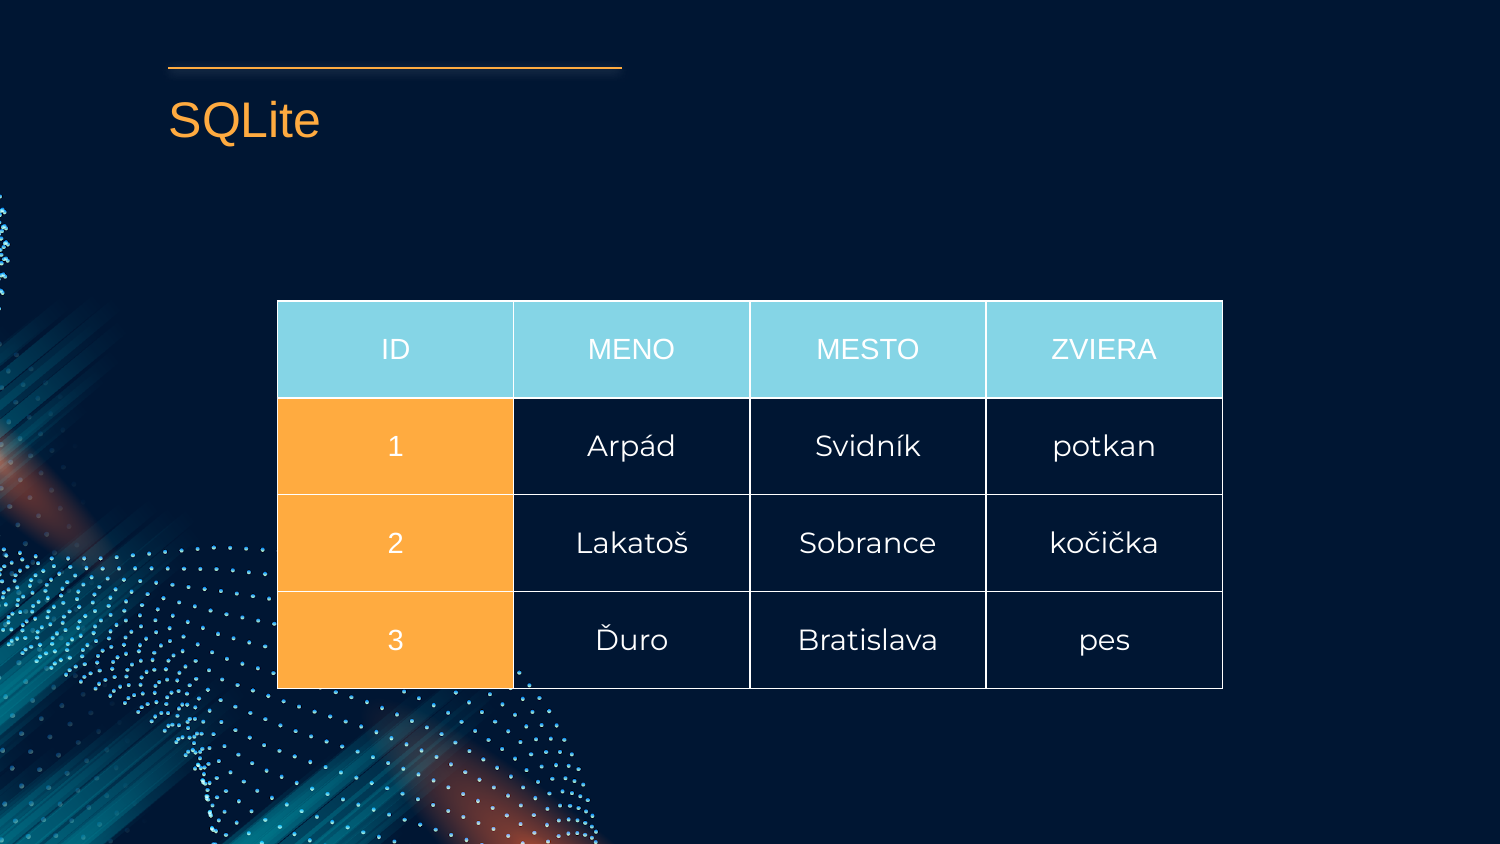

# SQLite
| ID | MENO | MESTO | ZVIERA |
| --- | --- | --- | --- |
| 1 | Arpád | Svidník | potkan |
| 2 | Lakatoš | Sobrance | kočička |
| 3 | Ďuro | Bratislava | pes |